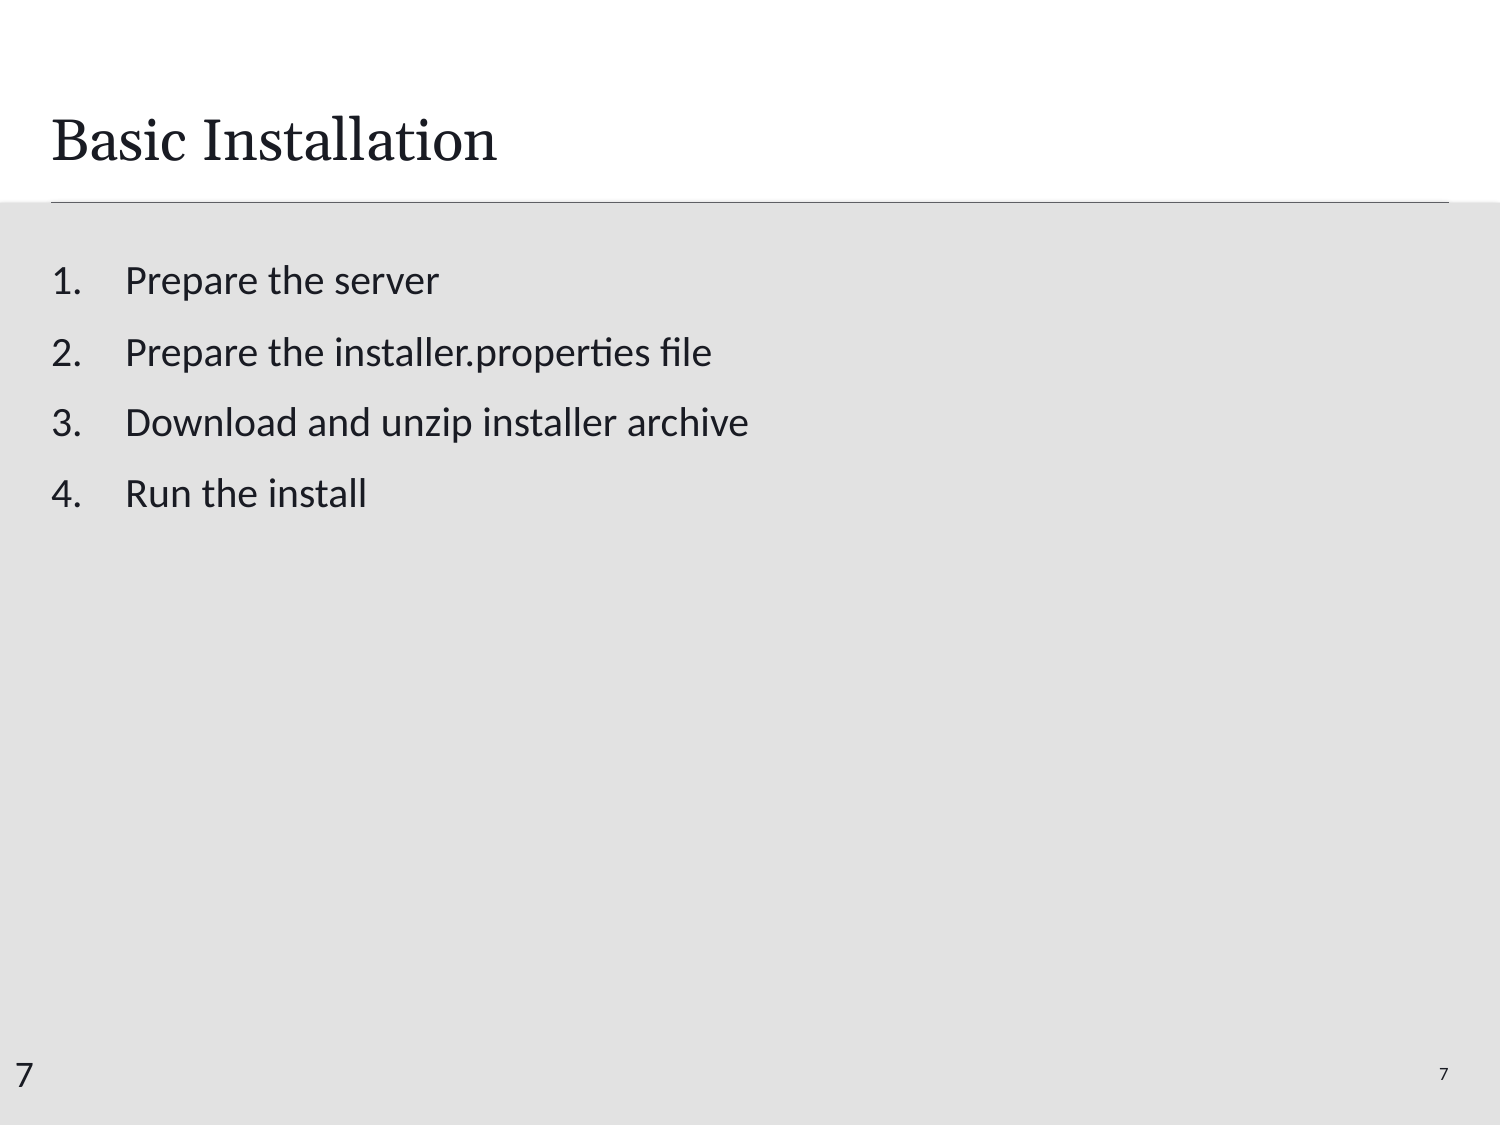

# Basic Installation
Prepare the server
Prepare the installer.properties file
Download and unzip installer archive
Run the install

7